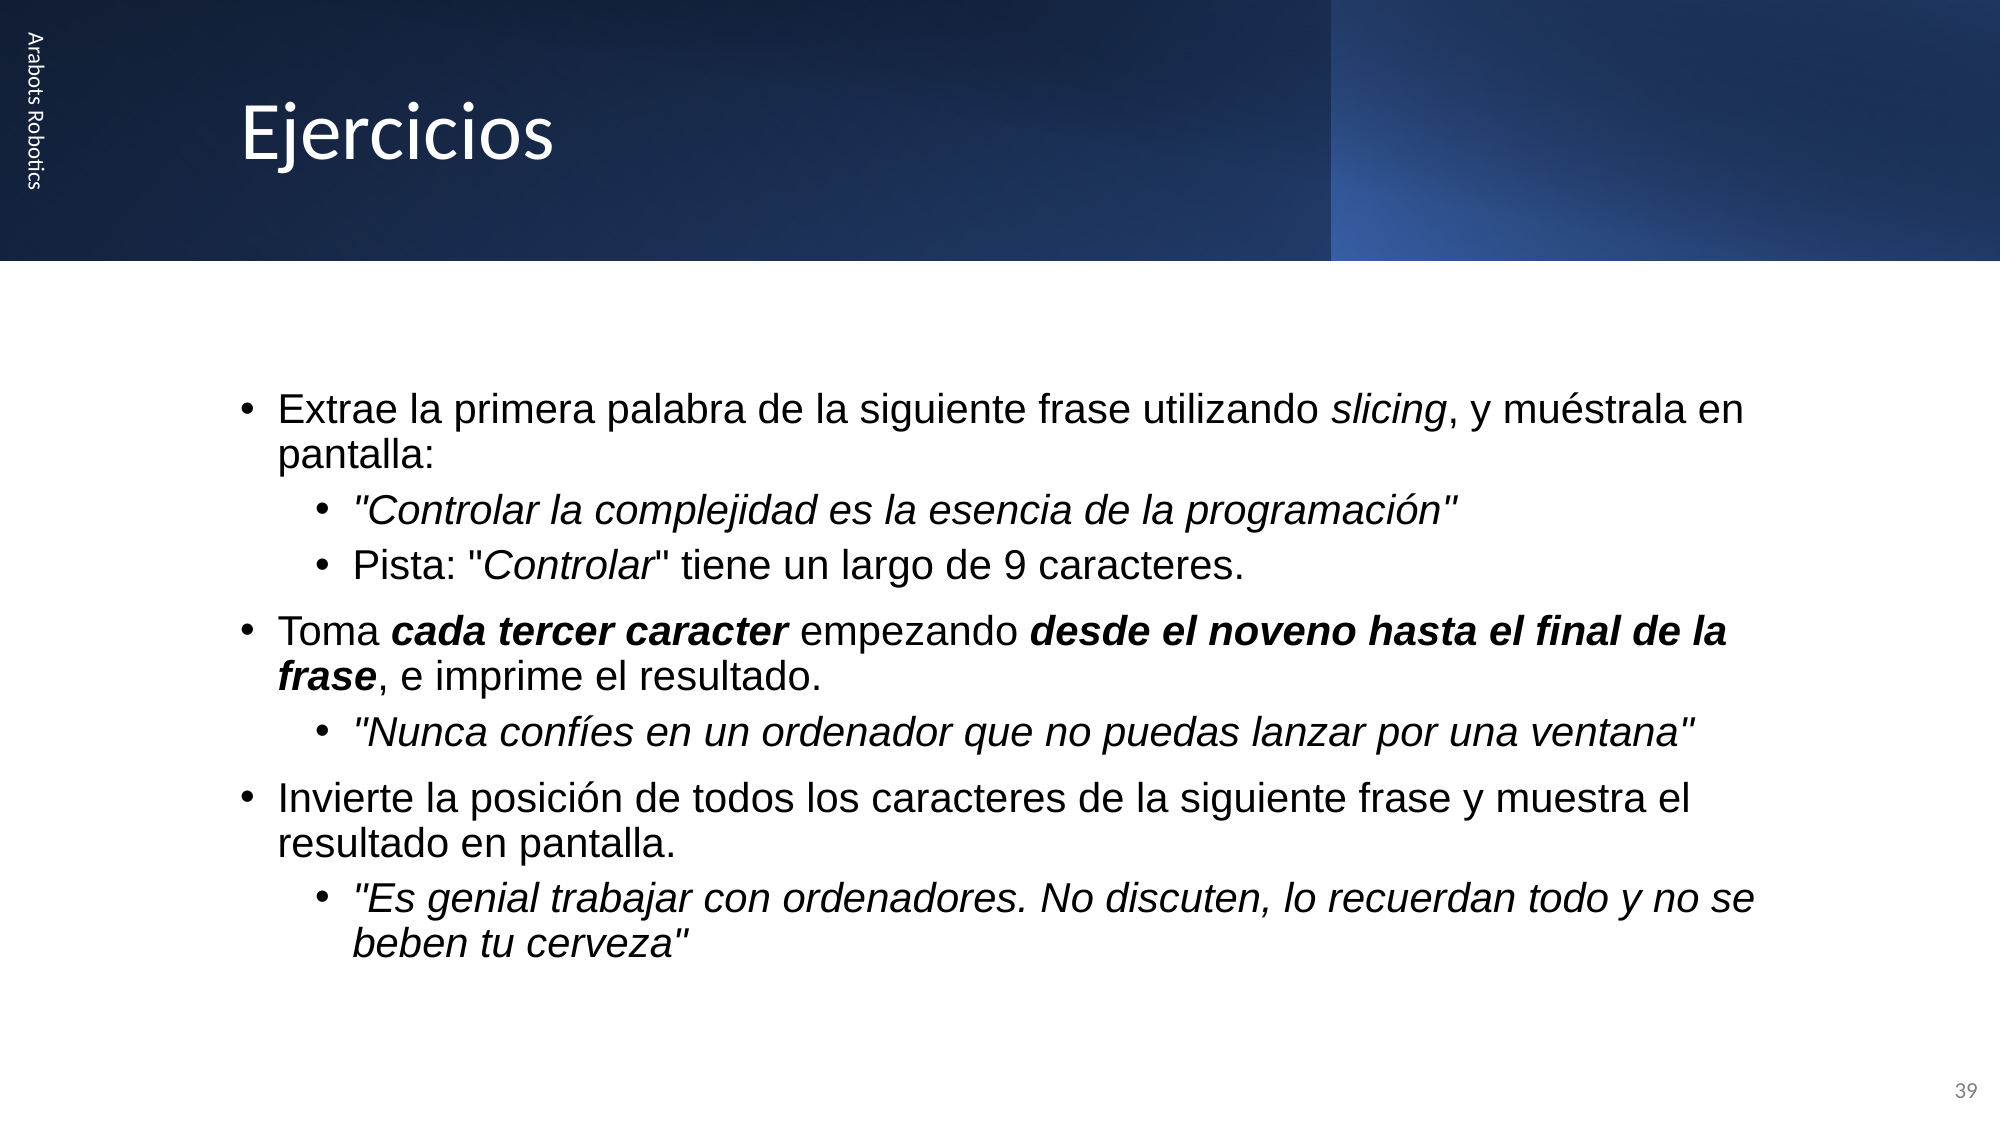

# Ejercicios
Arabots Robotics
Extrae la primera palabra de la siguiente frase utilizando slicing, y muéstrala en pantalla:
"Controlar la complejidad es la esencia de la programación"
Pista: "Controlar" tiene un largo de 9 caracteres.
Toma cada tercer caracter empezando desde el noveno hasta el final de la frase, e imprime el resultado.
"Nunca confíes en un ordenador que no puedas lanzar por una ventana"
Invierte la posición de todos los caracteres de la siguiente frase y muestra el resultado en pantalla.
"Es genial trabajar con ordenadores. No discuten, lo recuerdan todo y no se beben tu cerveza"

39